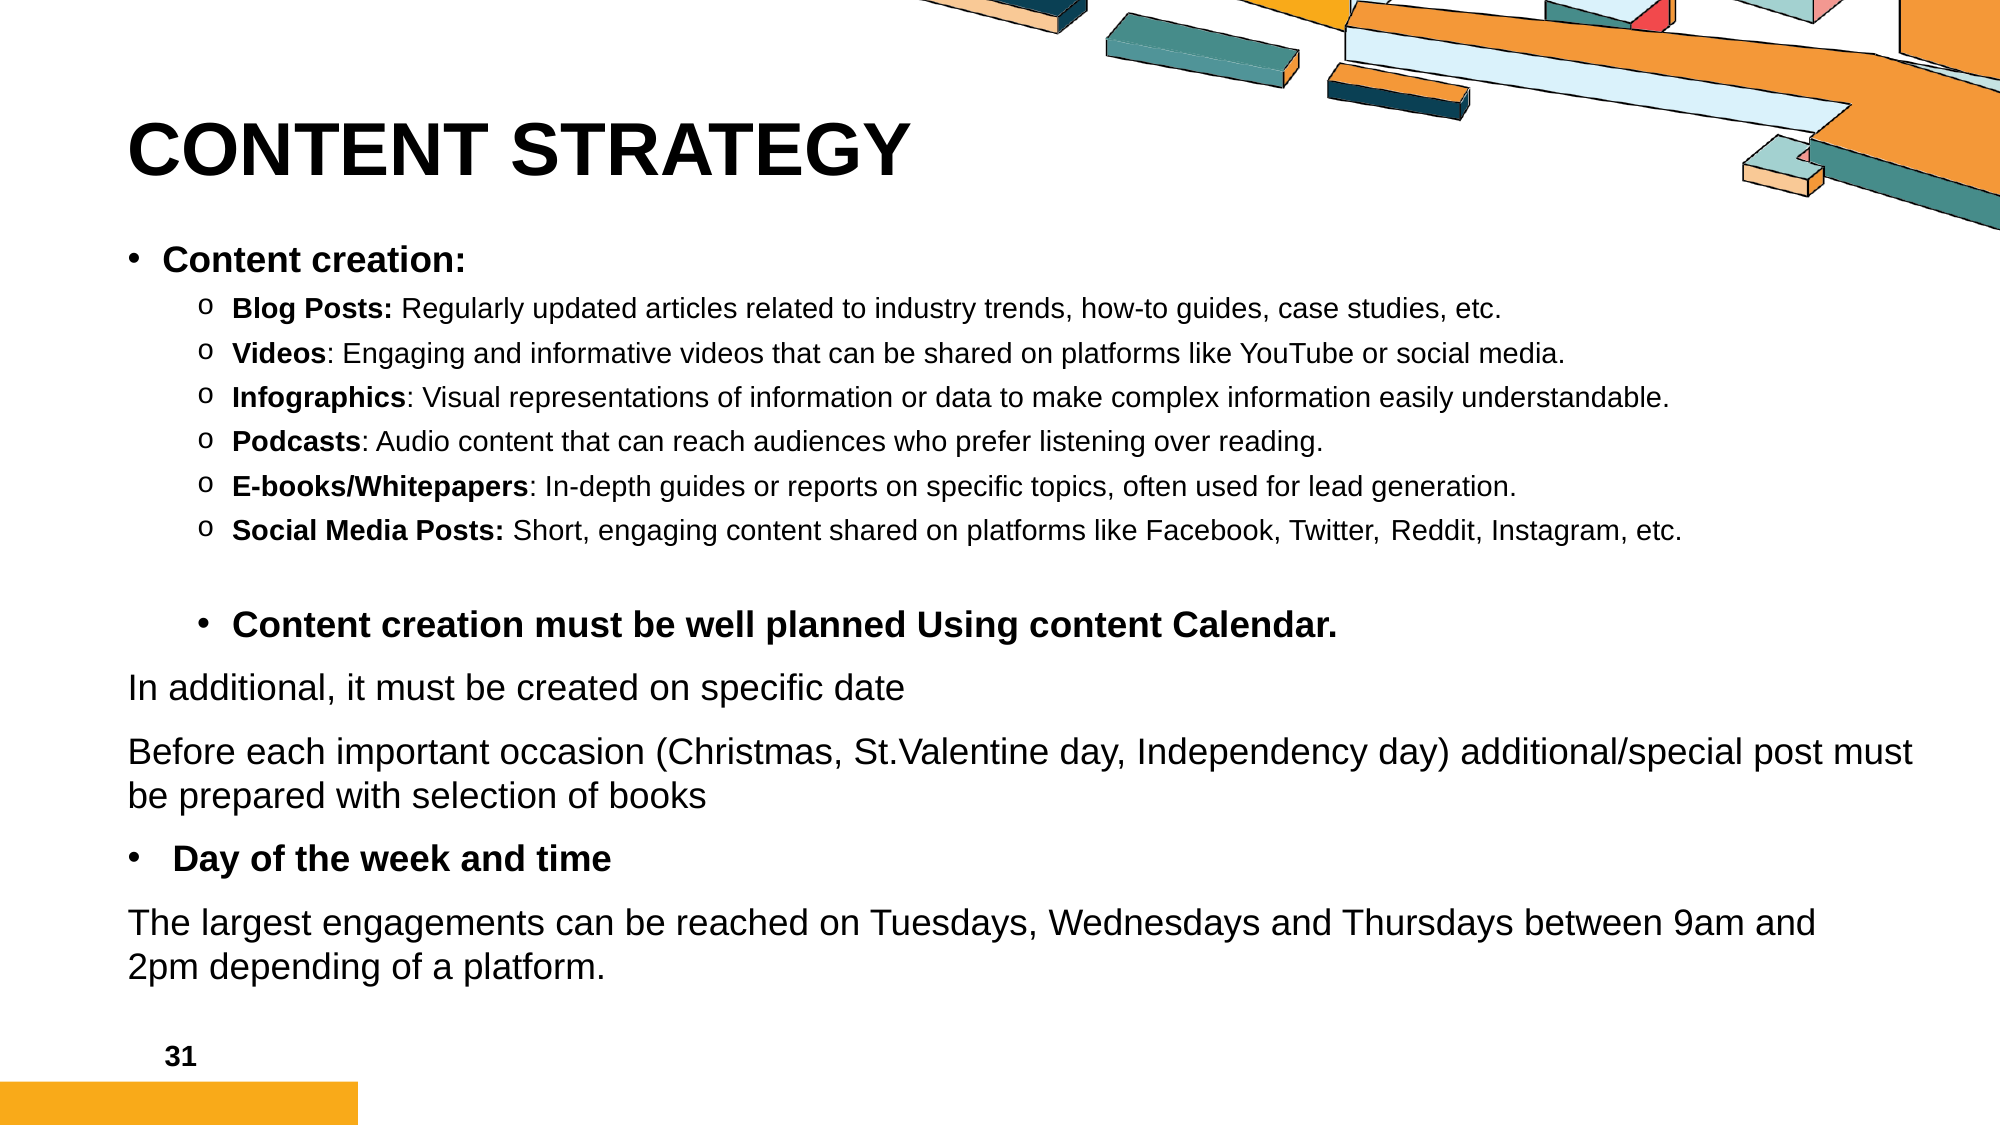

Content strategy
Content creation:​
Blog Posts: Regularly updated articles related to industry trends, how-to guides, case studies, etc.​
Videos: Engaging and informative videos that can be shared on platforms like YouTube or social media.​
Infographics: Visual representations of information or data to make complex information easily understandable.​
Podcasts: Audio content that can reach audiences who prefer listening over reading.​
E-books/Whitepapers: In-depth guides or reports on specific topics, often used for lead generation.​
Social Media Posts: Short, engaging content shared on platforms like Facebook, Twitter, Reddit, Instagram, etc.

Content creation must be well planned Using content Calendar.​
In additional, it must be created on specific date​
Before each important occasion (Christmas, St.Valentine day, Independency day) additional/special post must be prepared with selection of books​
 Day of the week and time​
The largest engagements can be reached on Tuesdays, Wednesdays and Thursdays between 9am and 2pm depending of a platform.
31